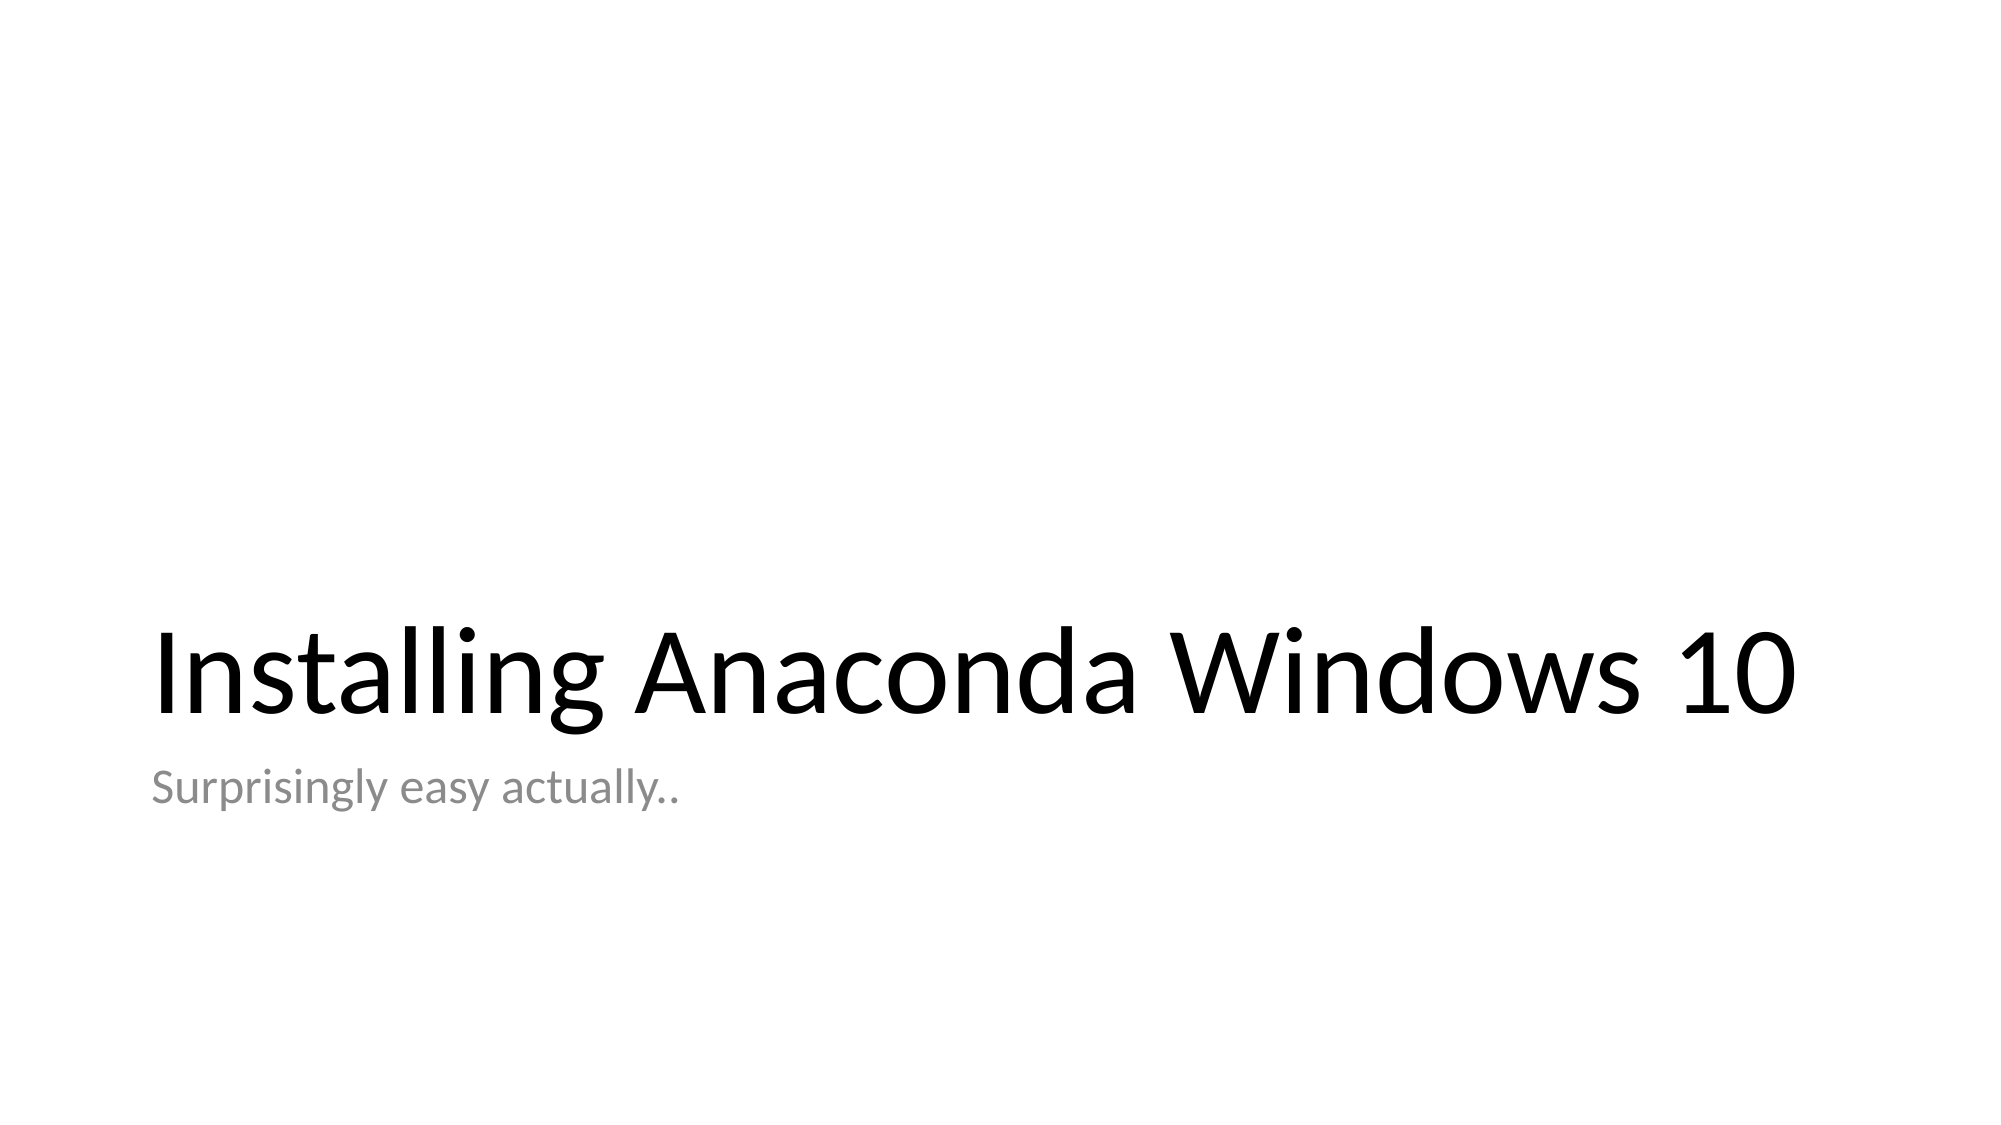

# Installing Anaconda Windows 10
Surprisingly easy actually..